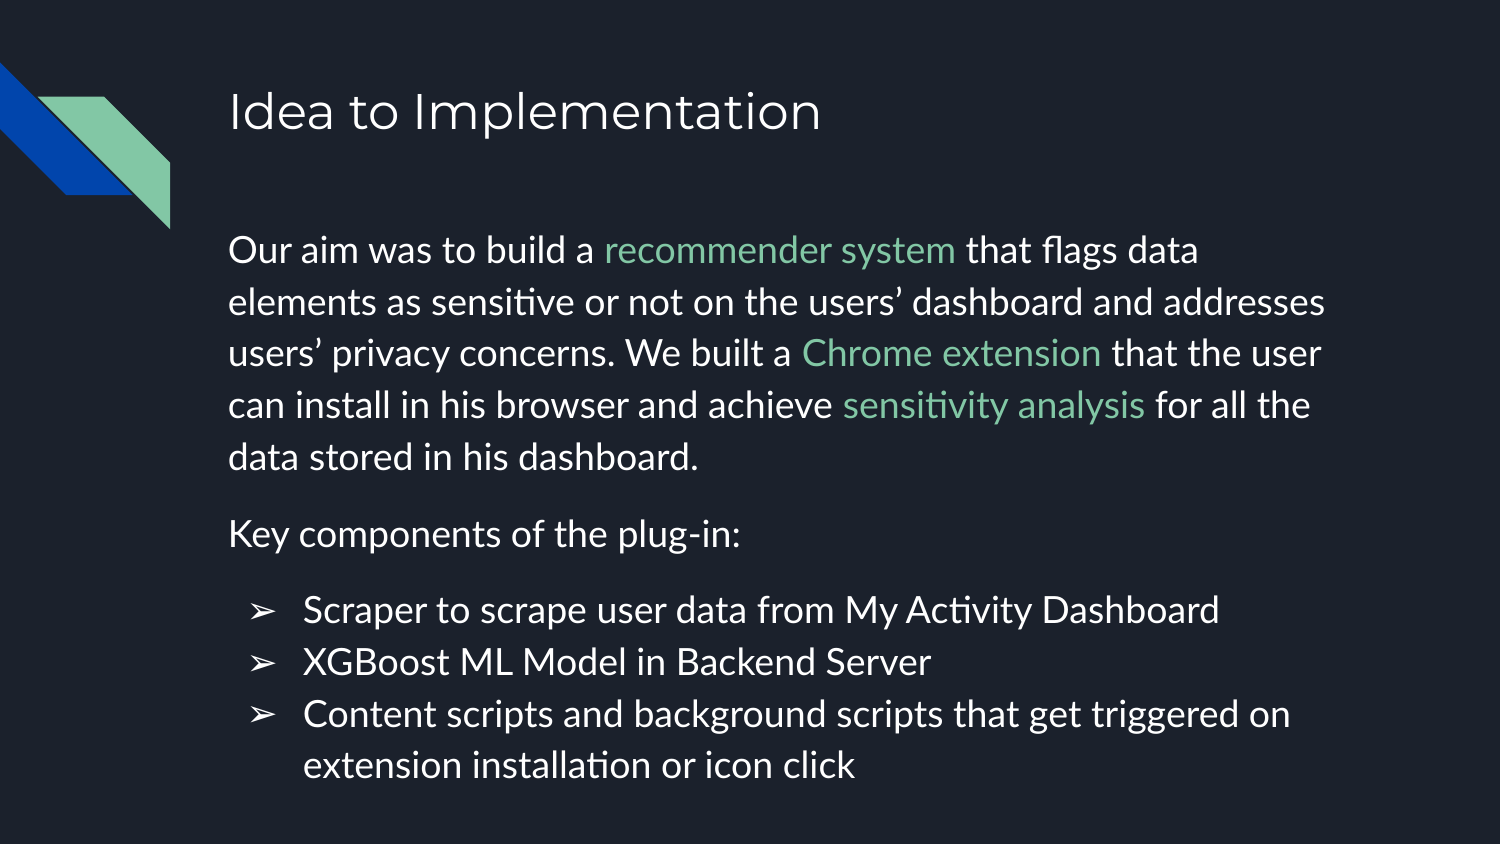

# Idea to Implementation
Our aim was to build a recommender system that flags data elements as sensitive or not on the users’ dashboard and addresses users’ privacy concerns. We built a Chrome extension that the user can install in his browser and achieve sensitivity analysis for all the data stored in his dashboard.
Key components of the plug-in:
Scraper to scrape user data from My Activity Dashboard
XGBoost ML Model in Backend Server
Content scripts and background scripts that get triggered on extension installation or icon click